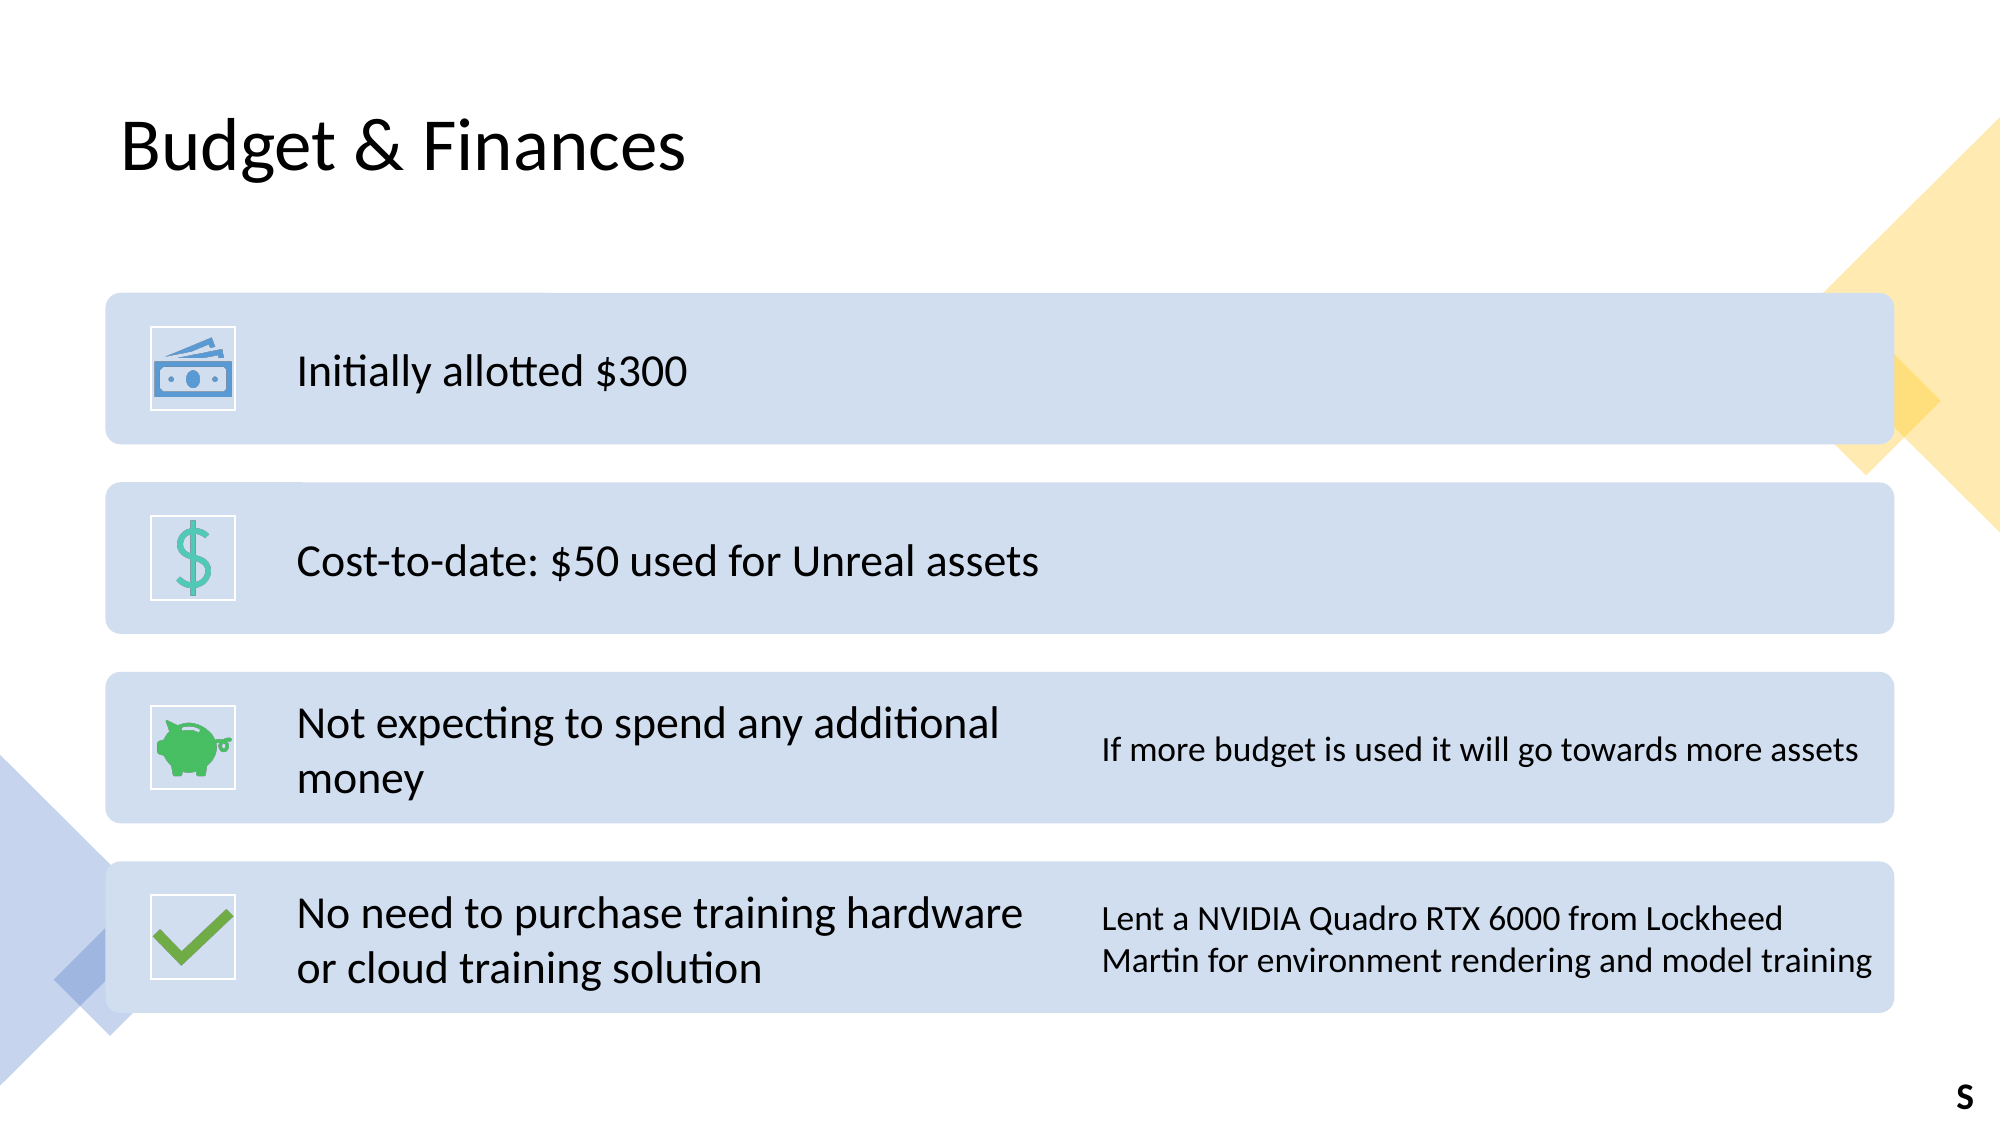

# Budget & Finances

Initially allotted $300
Cost-to-date: $50 used for Unreal assets
Not expecting to spend any additional money
If more budget is used it will go towards more assets
No need to purchase training hardware or cloud training solution
Lent a NVIDIA Quadro RTX 6000 from Lockheed Martin for environment rendering and model training

S